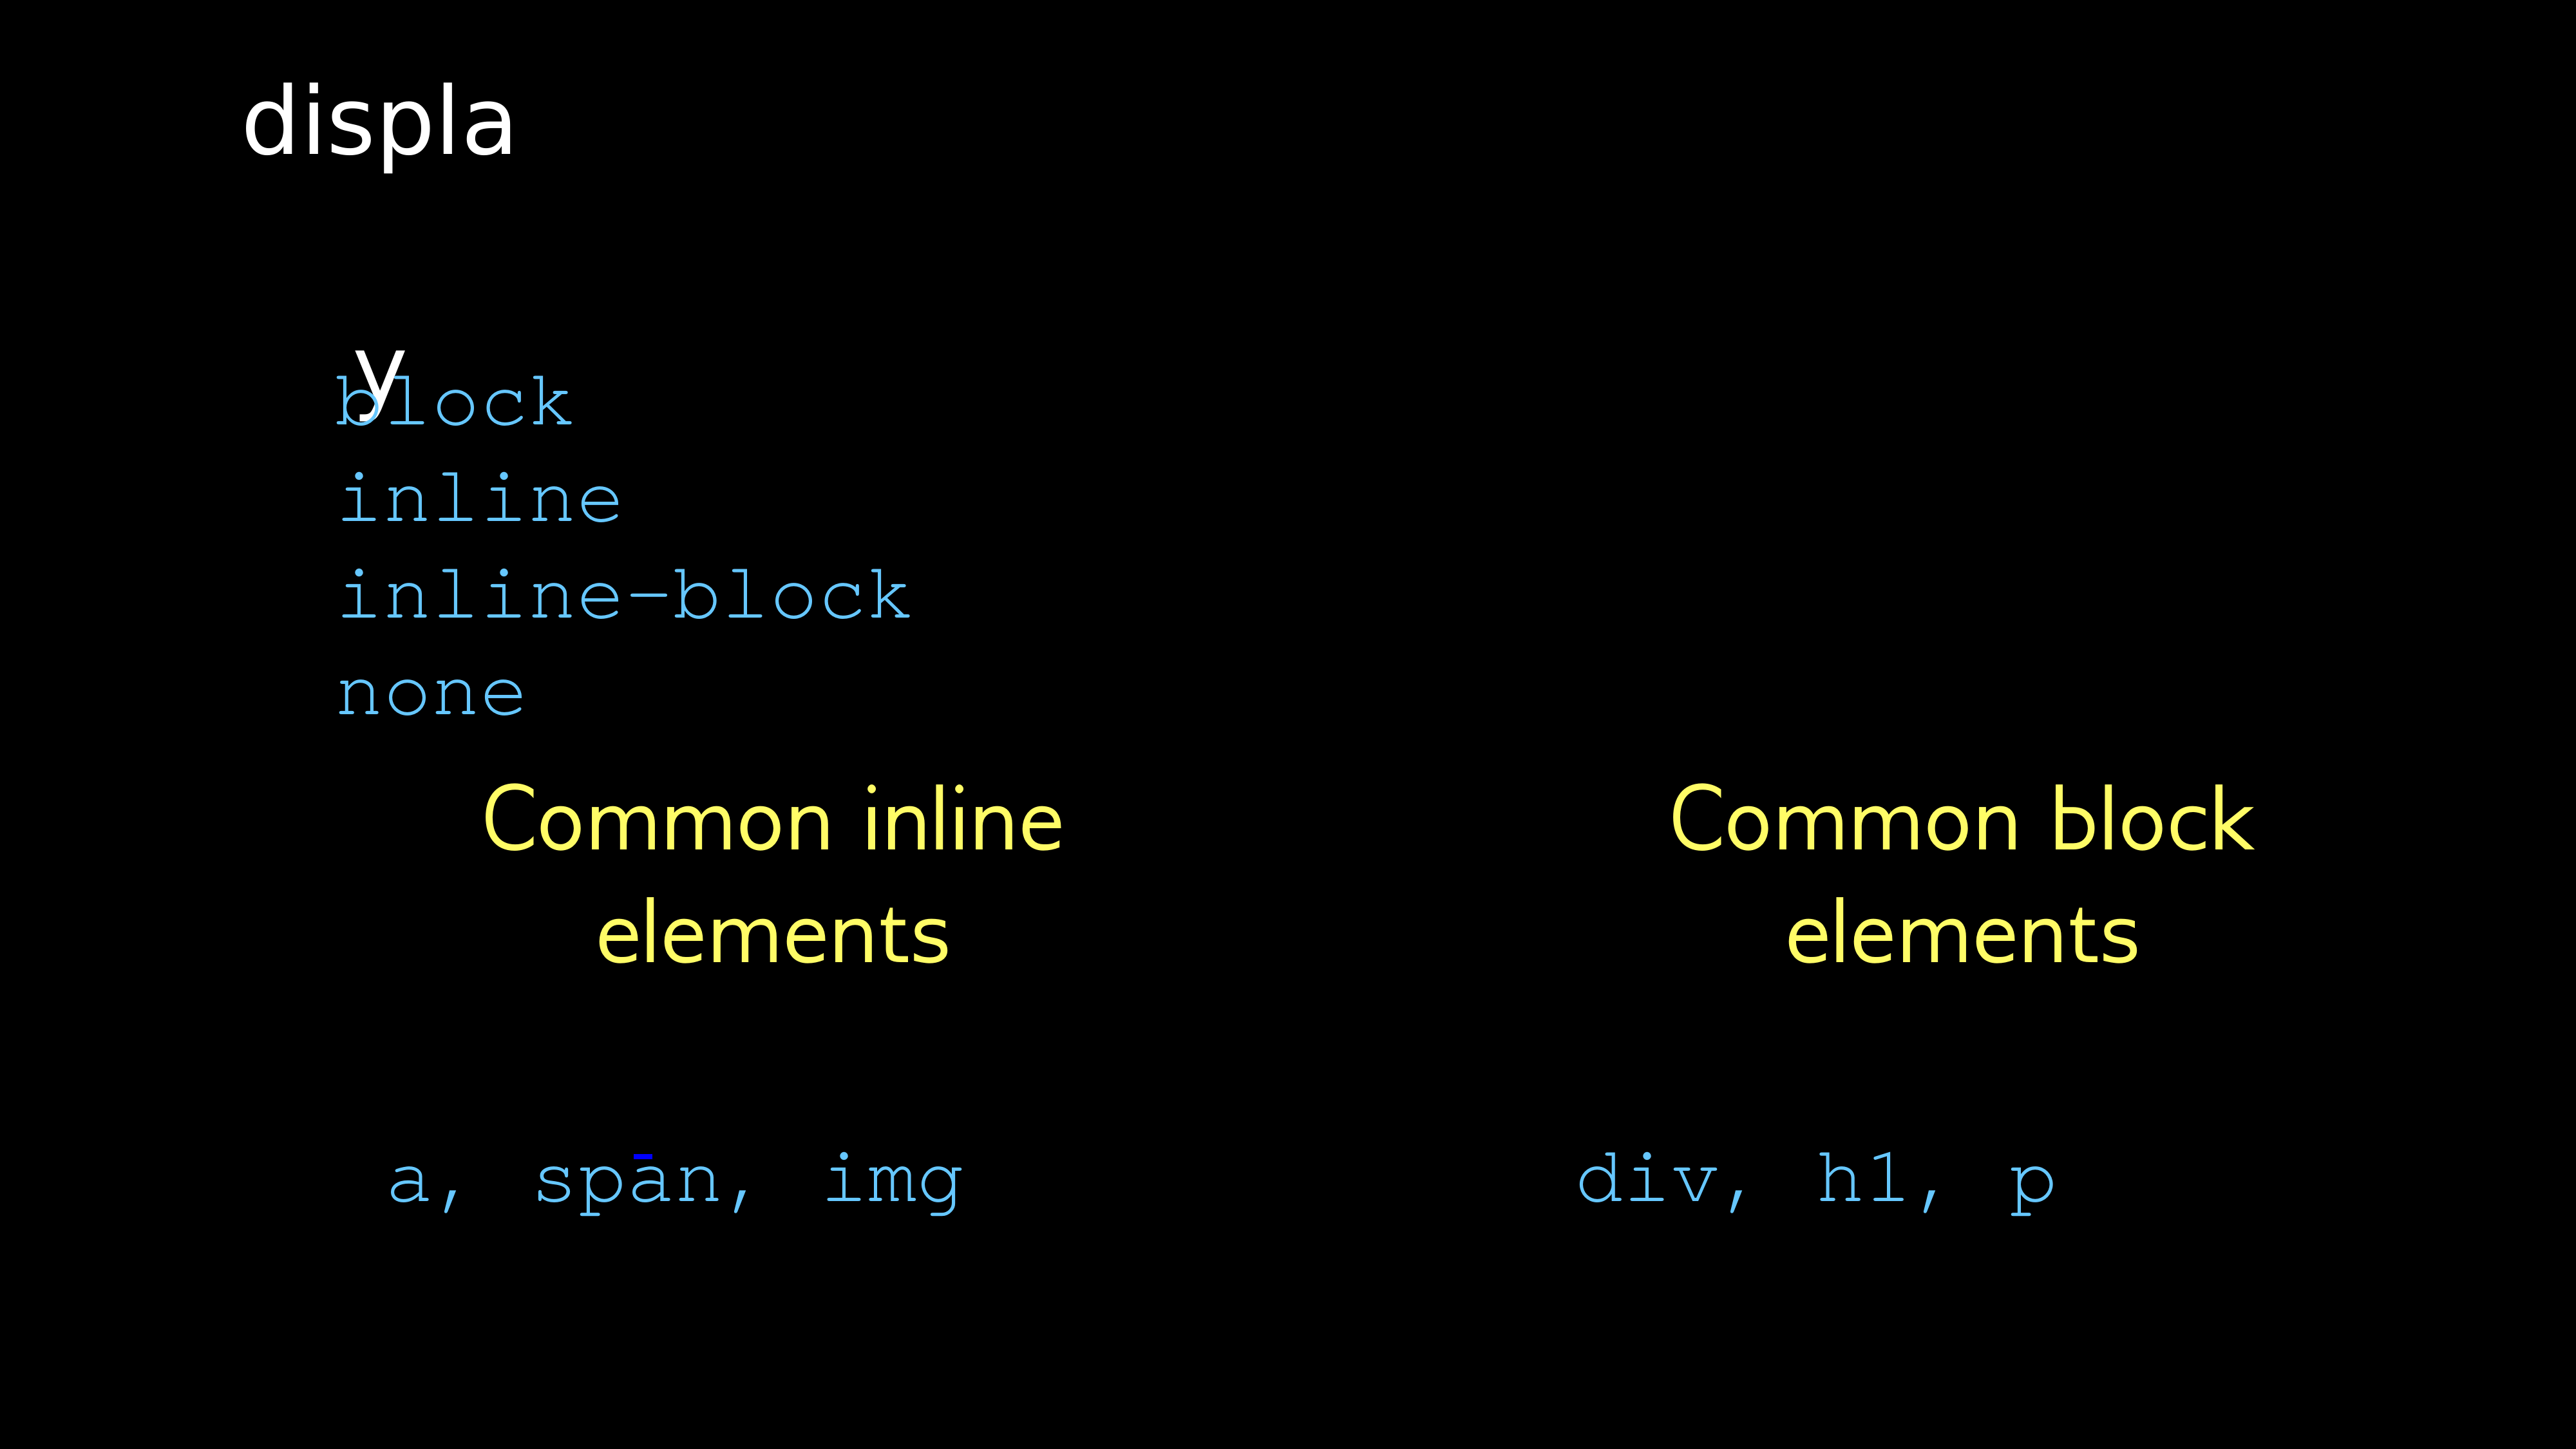

display
block
inline
inline-block
none
Common inline elements
Common block elements

a, span, img
div, h1, p